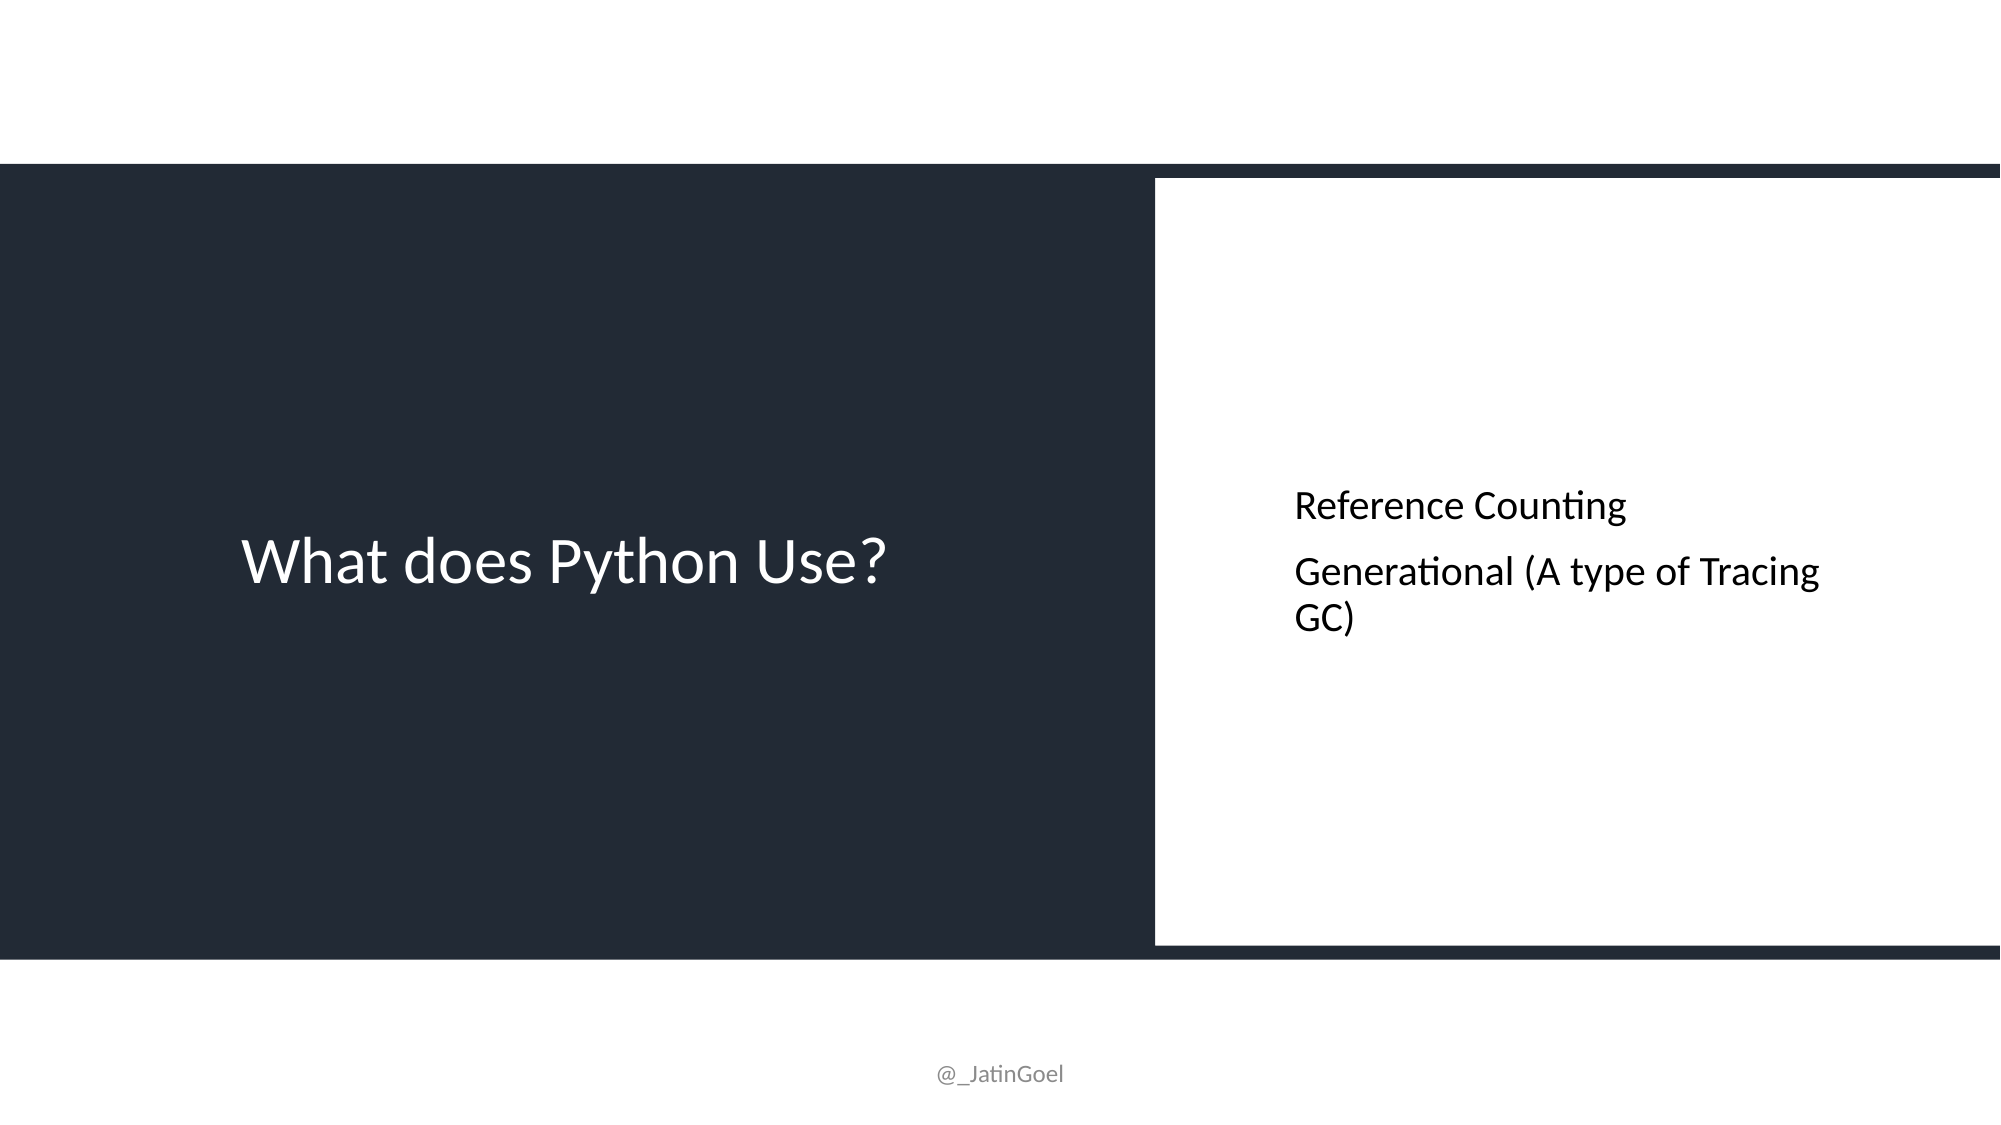

Reference Counting
Generational (A type of Tracing GC)
# What does Python Use?
@_JatinGoel